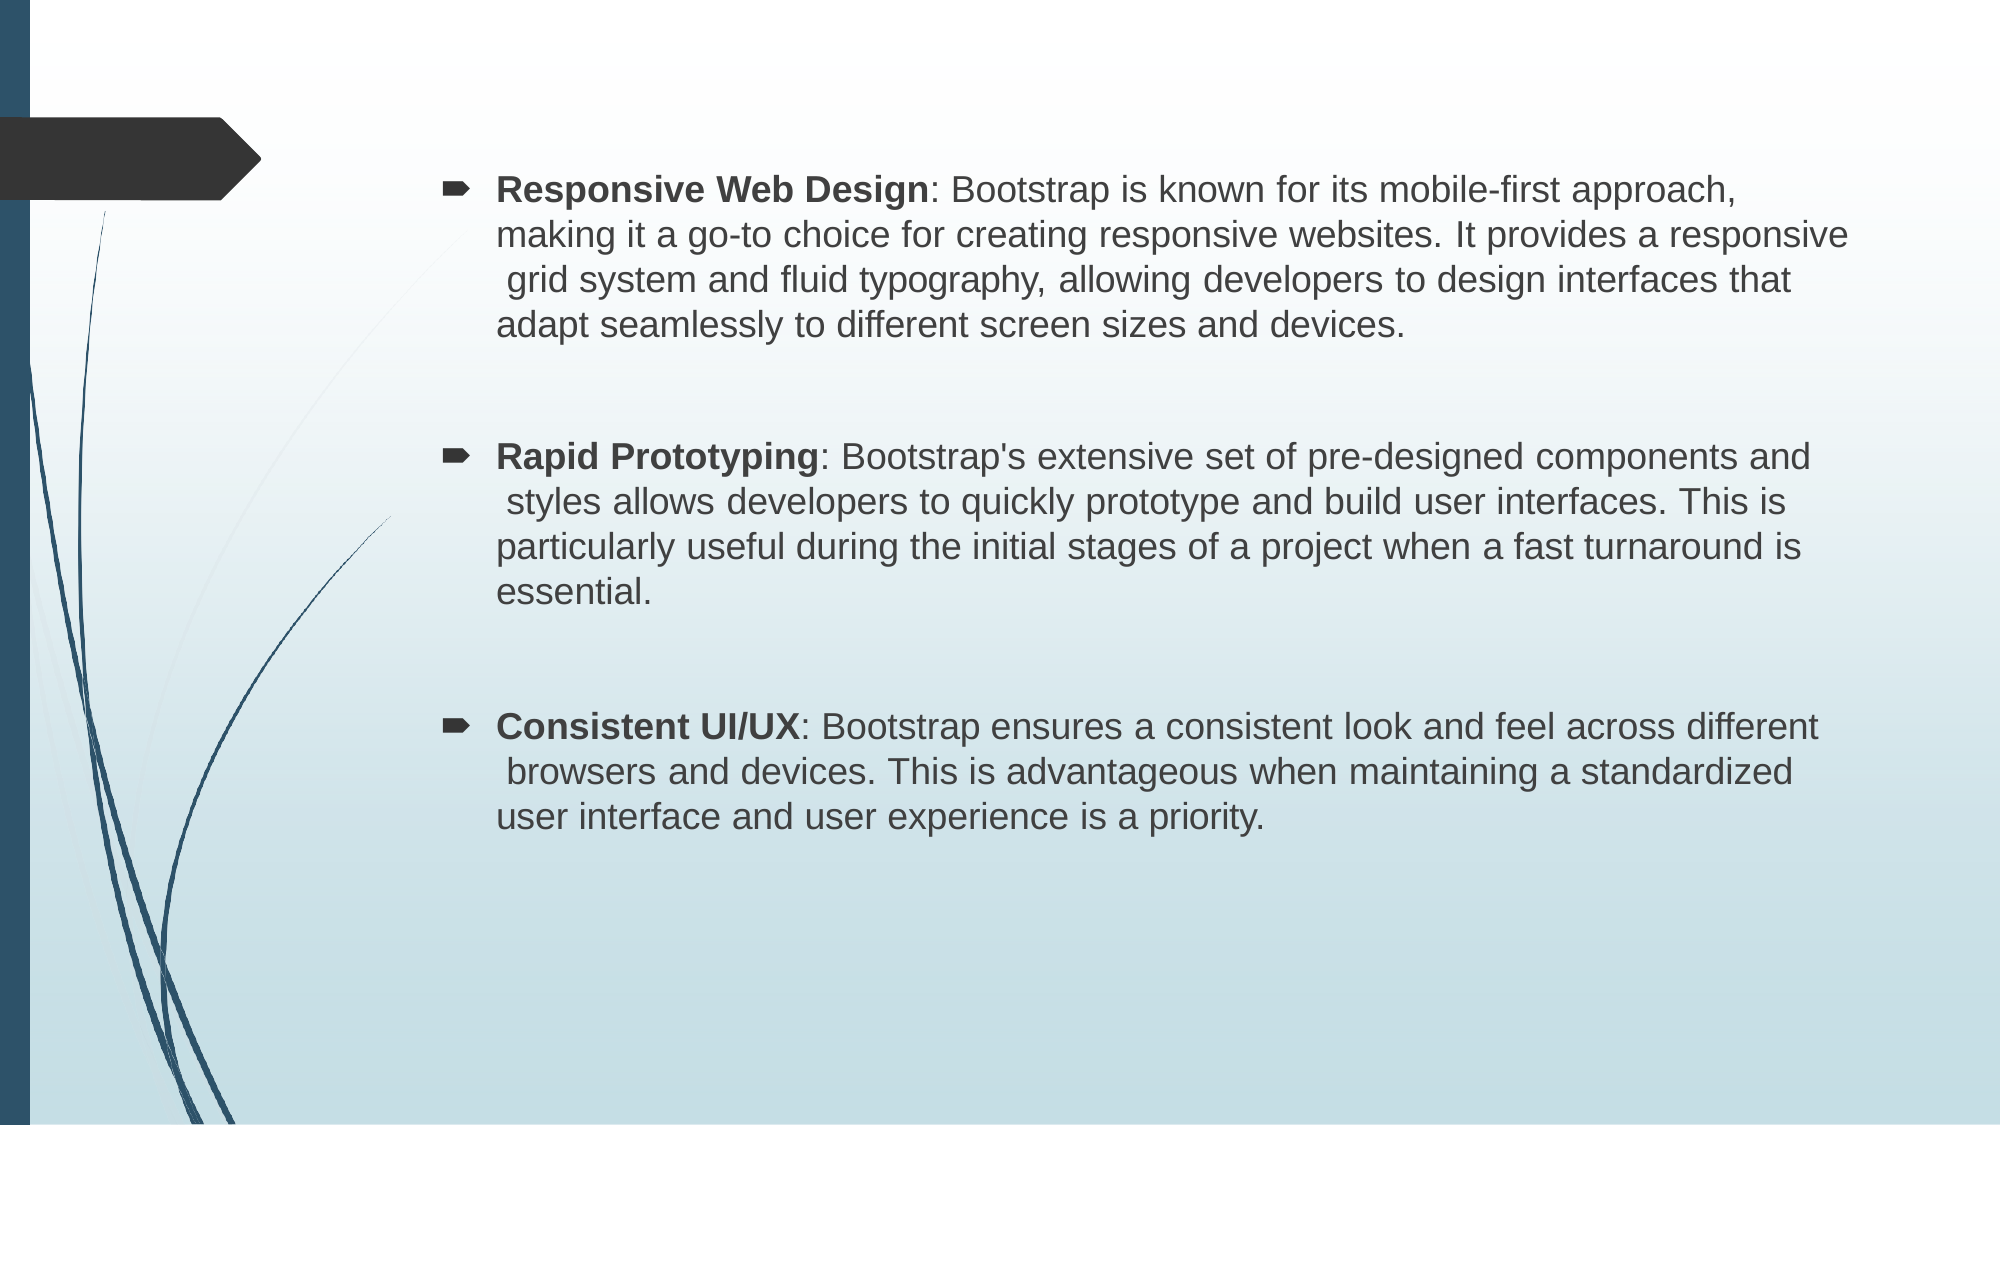

# 🠶	Responsive Web Design: Bootstrap is known for its mobile-first approach,  making it a go-to choice for creating responsive websites. It provides a responsive  grid system and fluid typography, allowing developers to design interfaces that  adapt seamlessly to different screen sizes and devices.
🠶	Rapid Prototyping: Bootstrap's extensive set of pre-designed components and  styles allows developers to quickly prototype and build user interfaces. This is  particularly useful during the initial stages of a project when a fast turnaround is  essential.

🠶	Consistent UI/UX: Bootstrap ensures a consistent look and feel across different  browsers and devices. This is advantageous when maintaining a standardized  user interface and user experience is a priority.